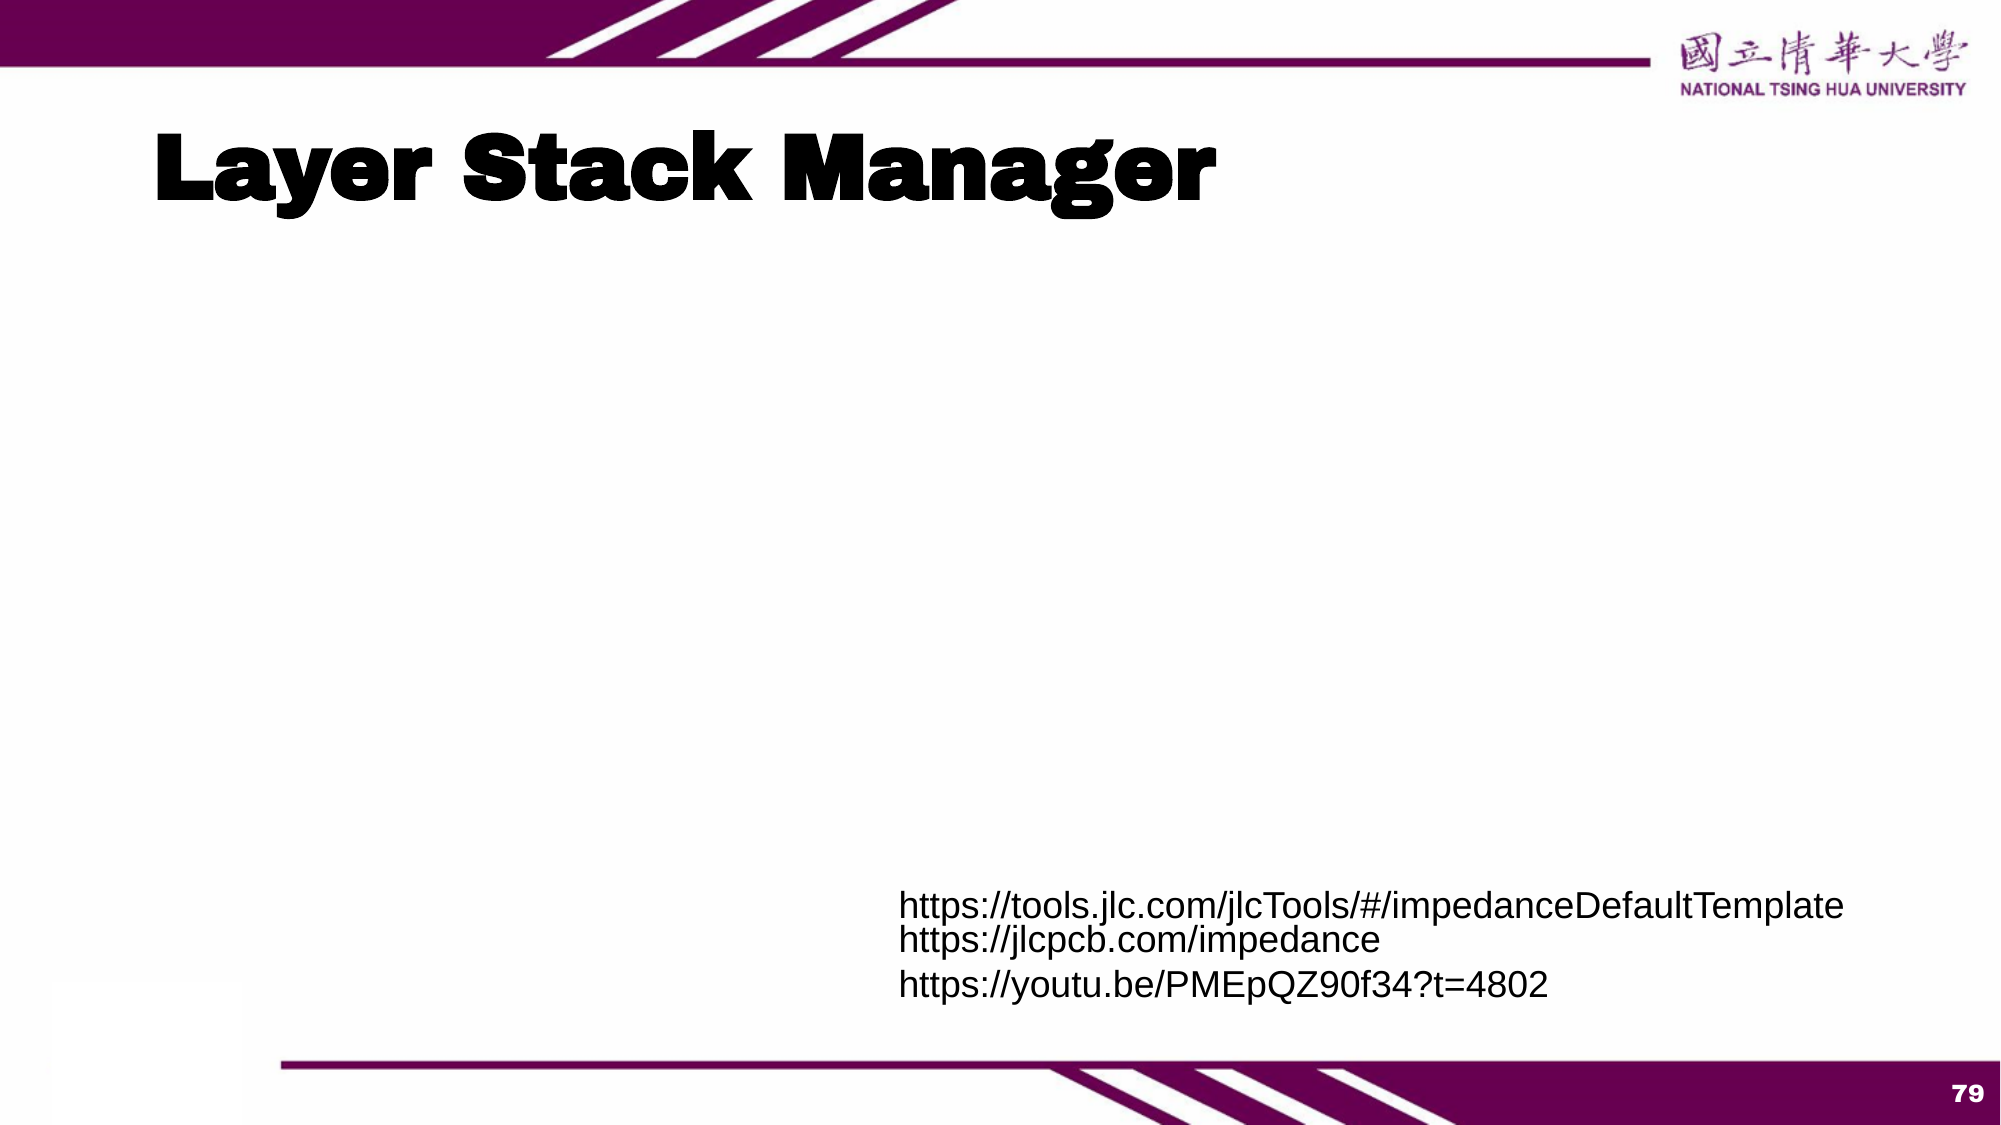

# Layer Stack Manager

https://tools.jlc.com/jlcTools/#/impedanceDefaultTemplate
https://jlcpcb.com/impedance
https://youtu.be/PMEpQZ90f34?t=4802
79